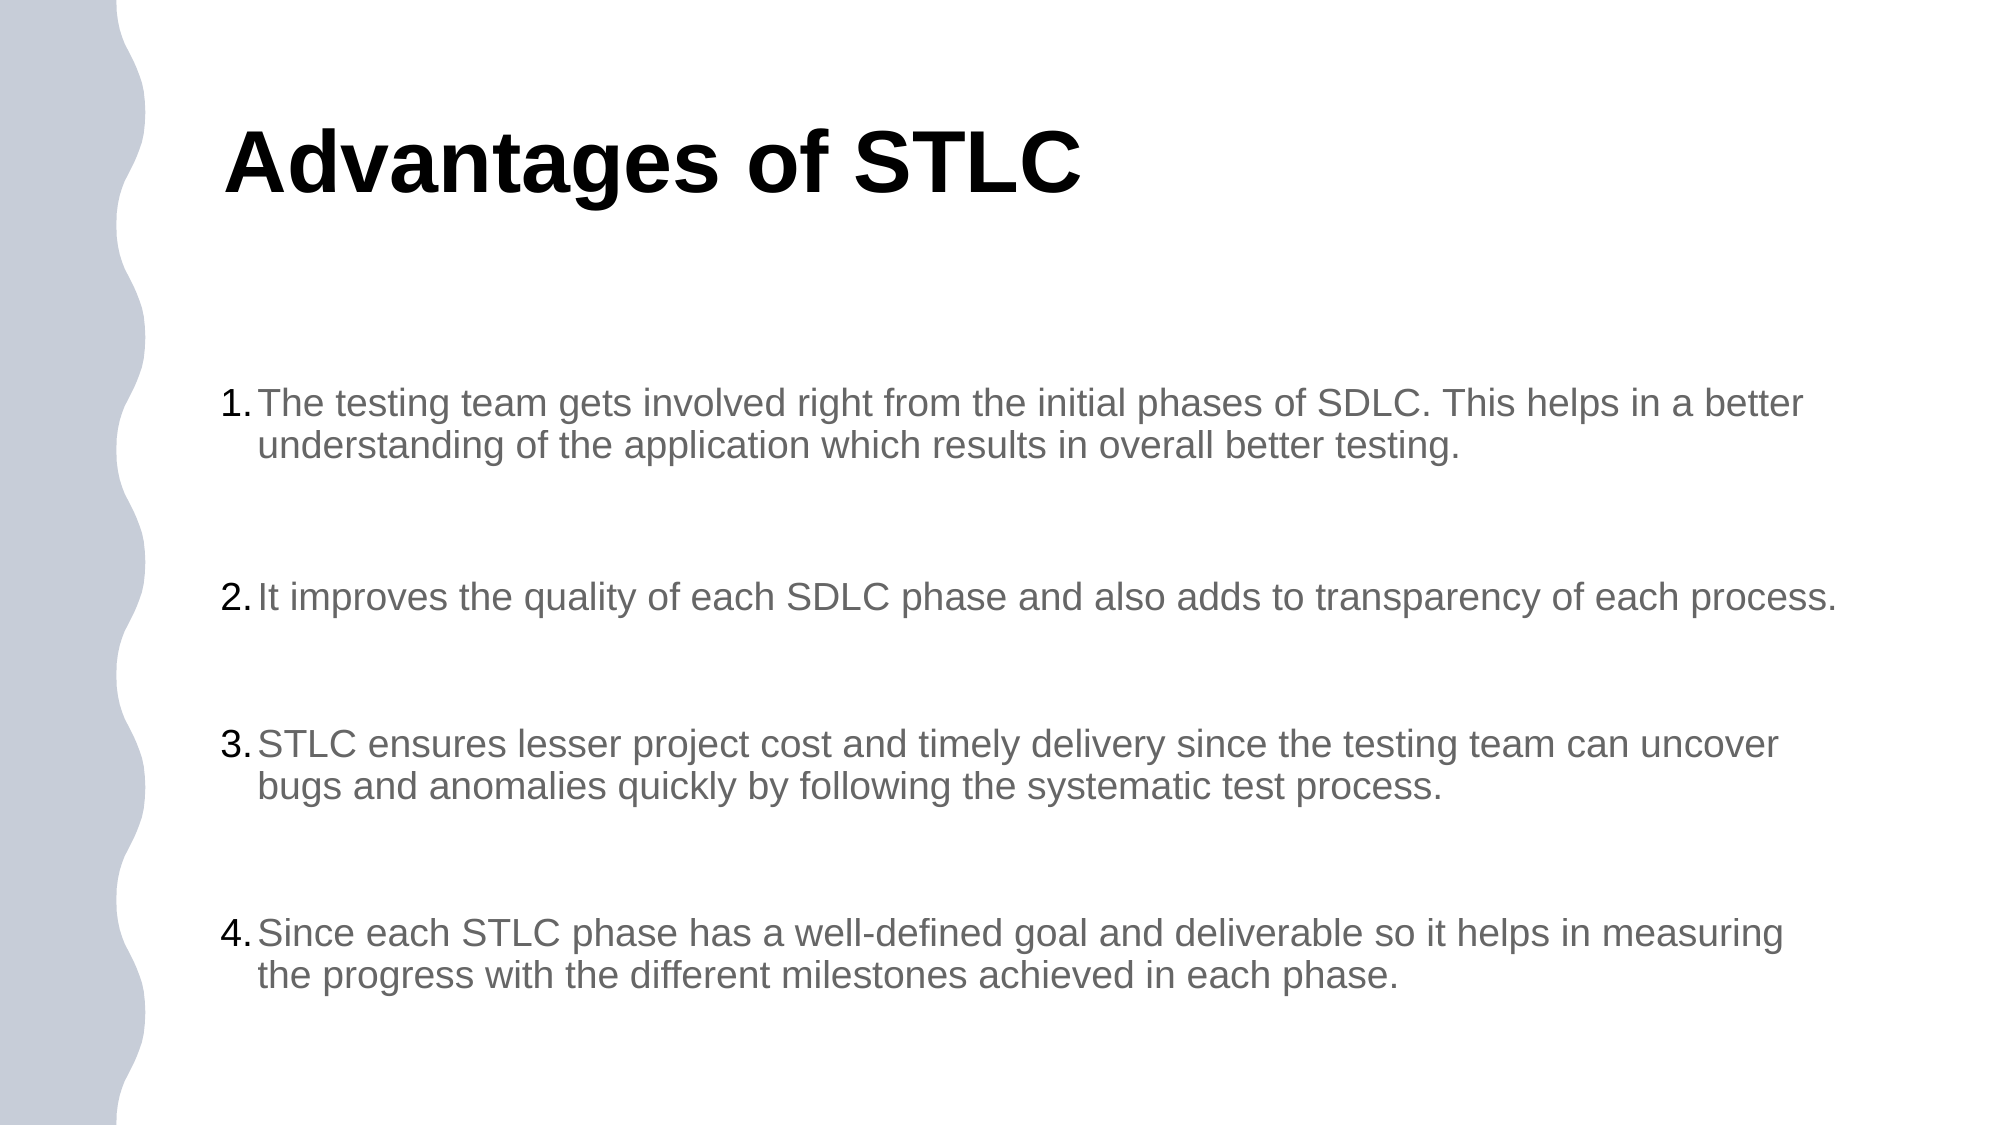

# Advantages of STLC
The testing team gets involved right from the initial phases of SDLC. This helps in a better understanding of the application which results in overall better testing.
It improves the quality of each SDLC phase and also adds to transparency of each process.
STLC ensures lesser project cost and timely delivery since the testing team can uncover bugs and anomalies quickly by following the systematic test process.
Since each STLC phase has a well-defined goal and deliverable so it helps in measuring the progress with the different milestones achieved in each phase.